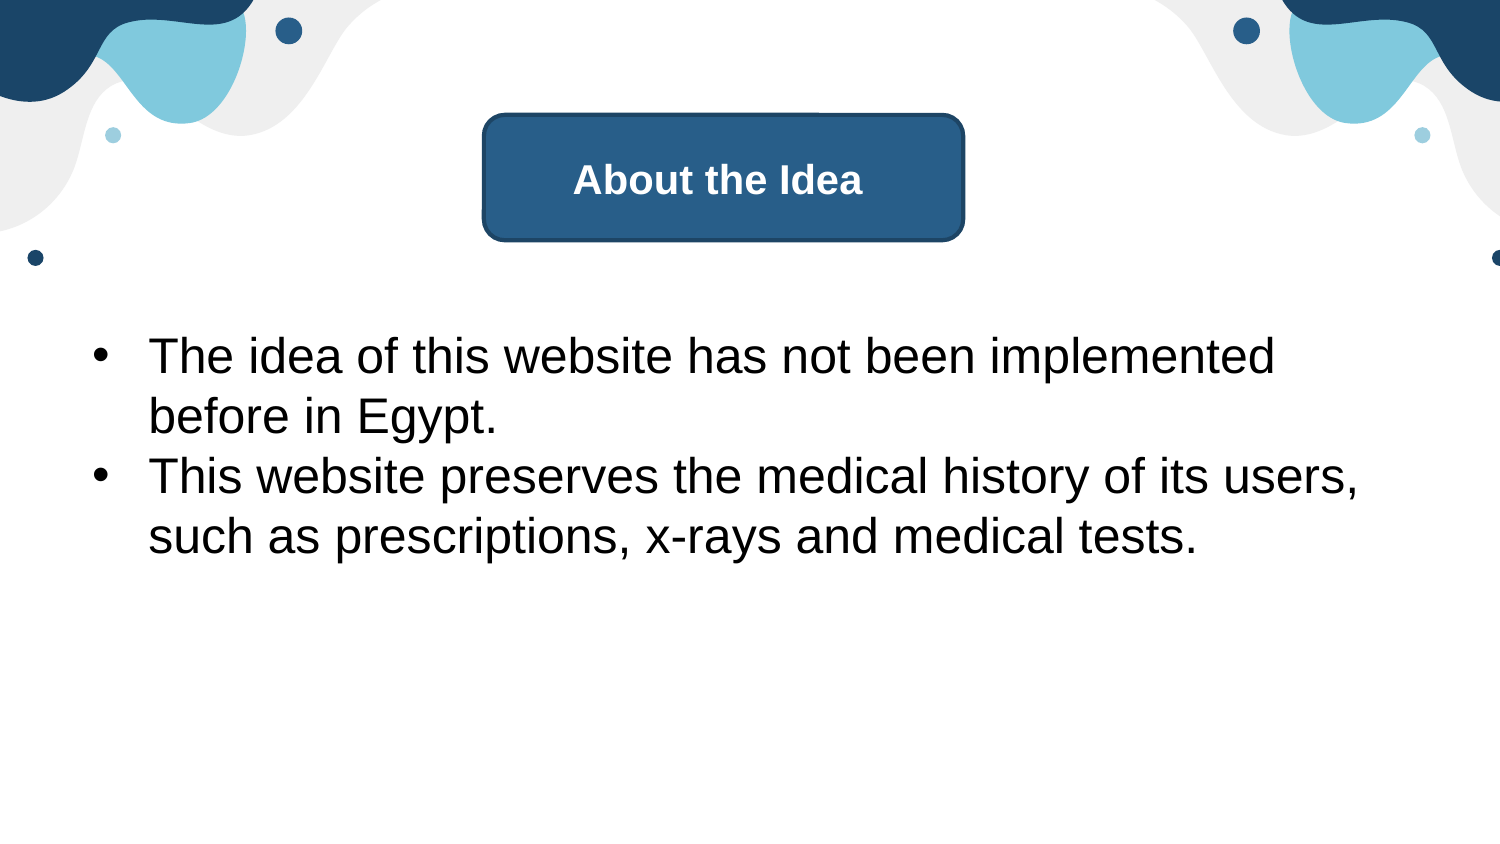

About the Idea
The idea of ​​this website has not been implemented before in Egypt.
This website preserves the medical history of its users, such as prescriptions, x-rays and medical tests.